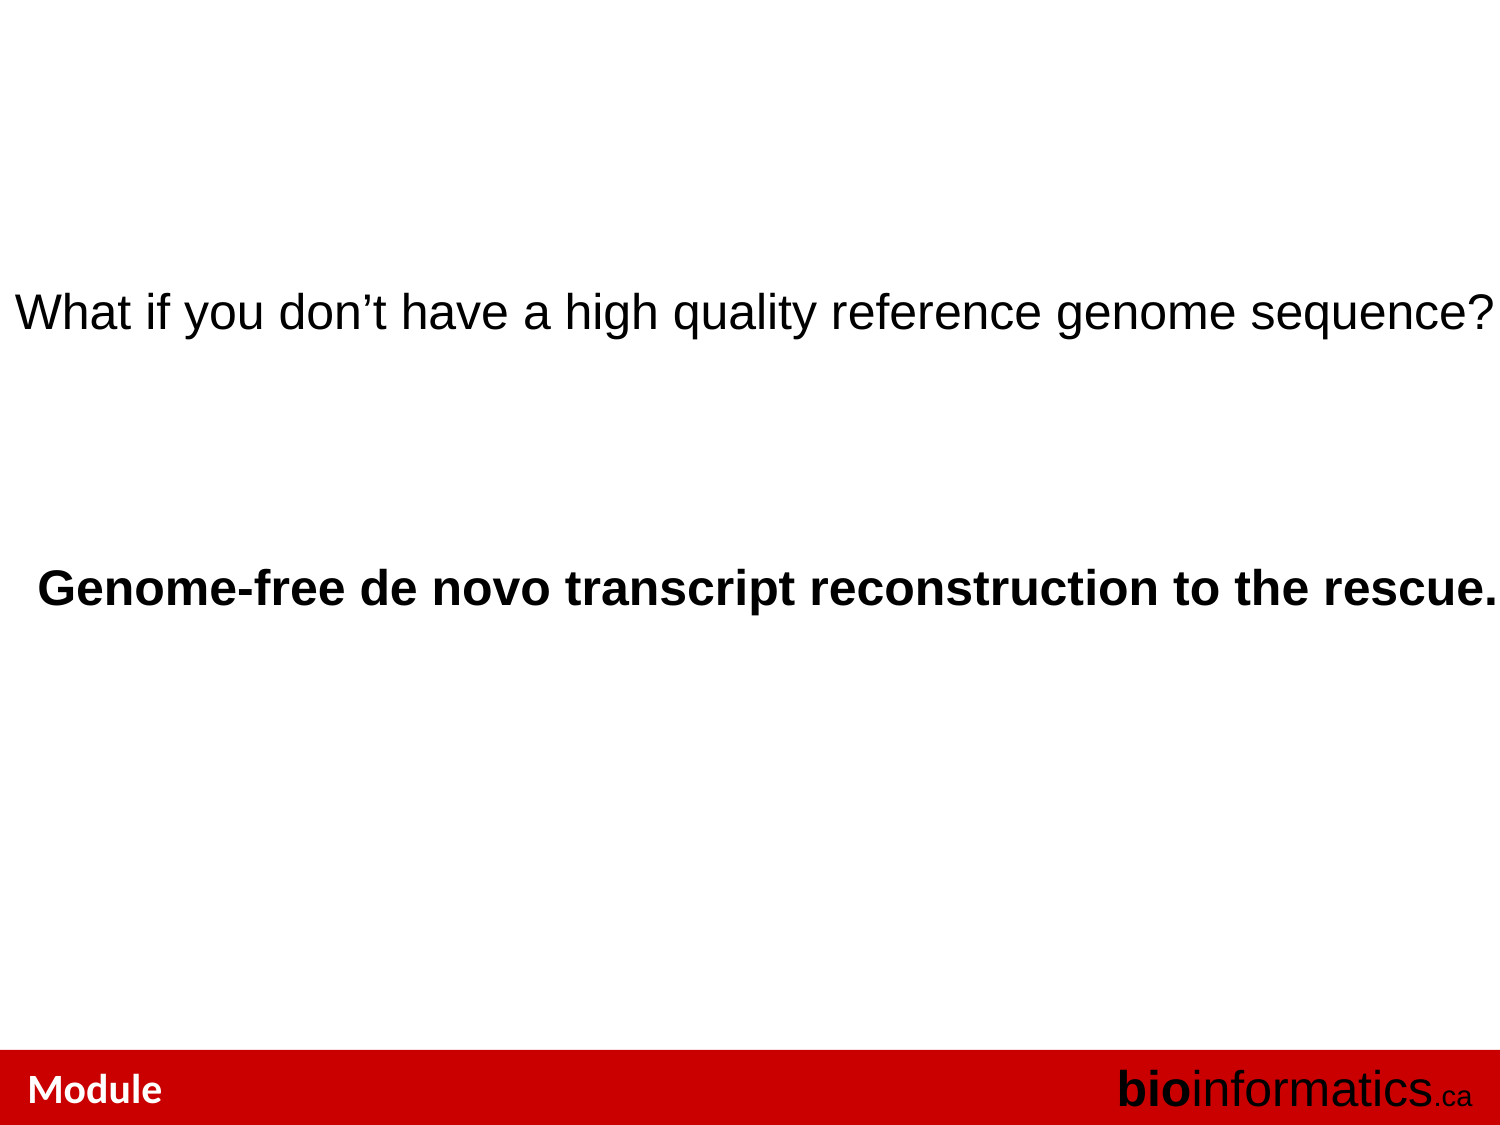

What if you don’t have a high quality reference genome sequence?
Genome-free de novo transcript reconstruction to the rescue.